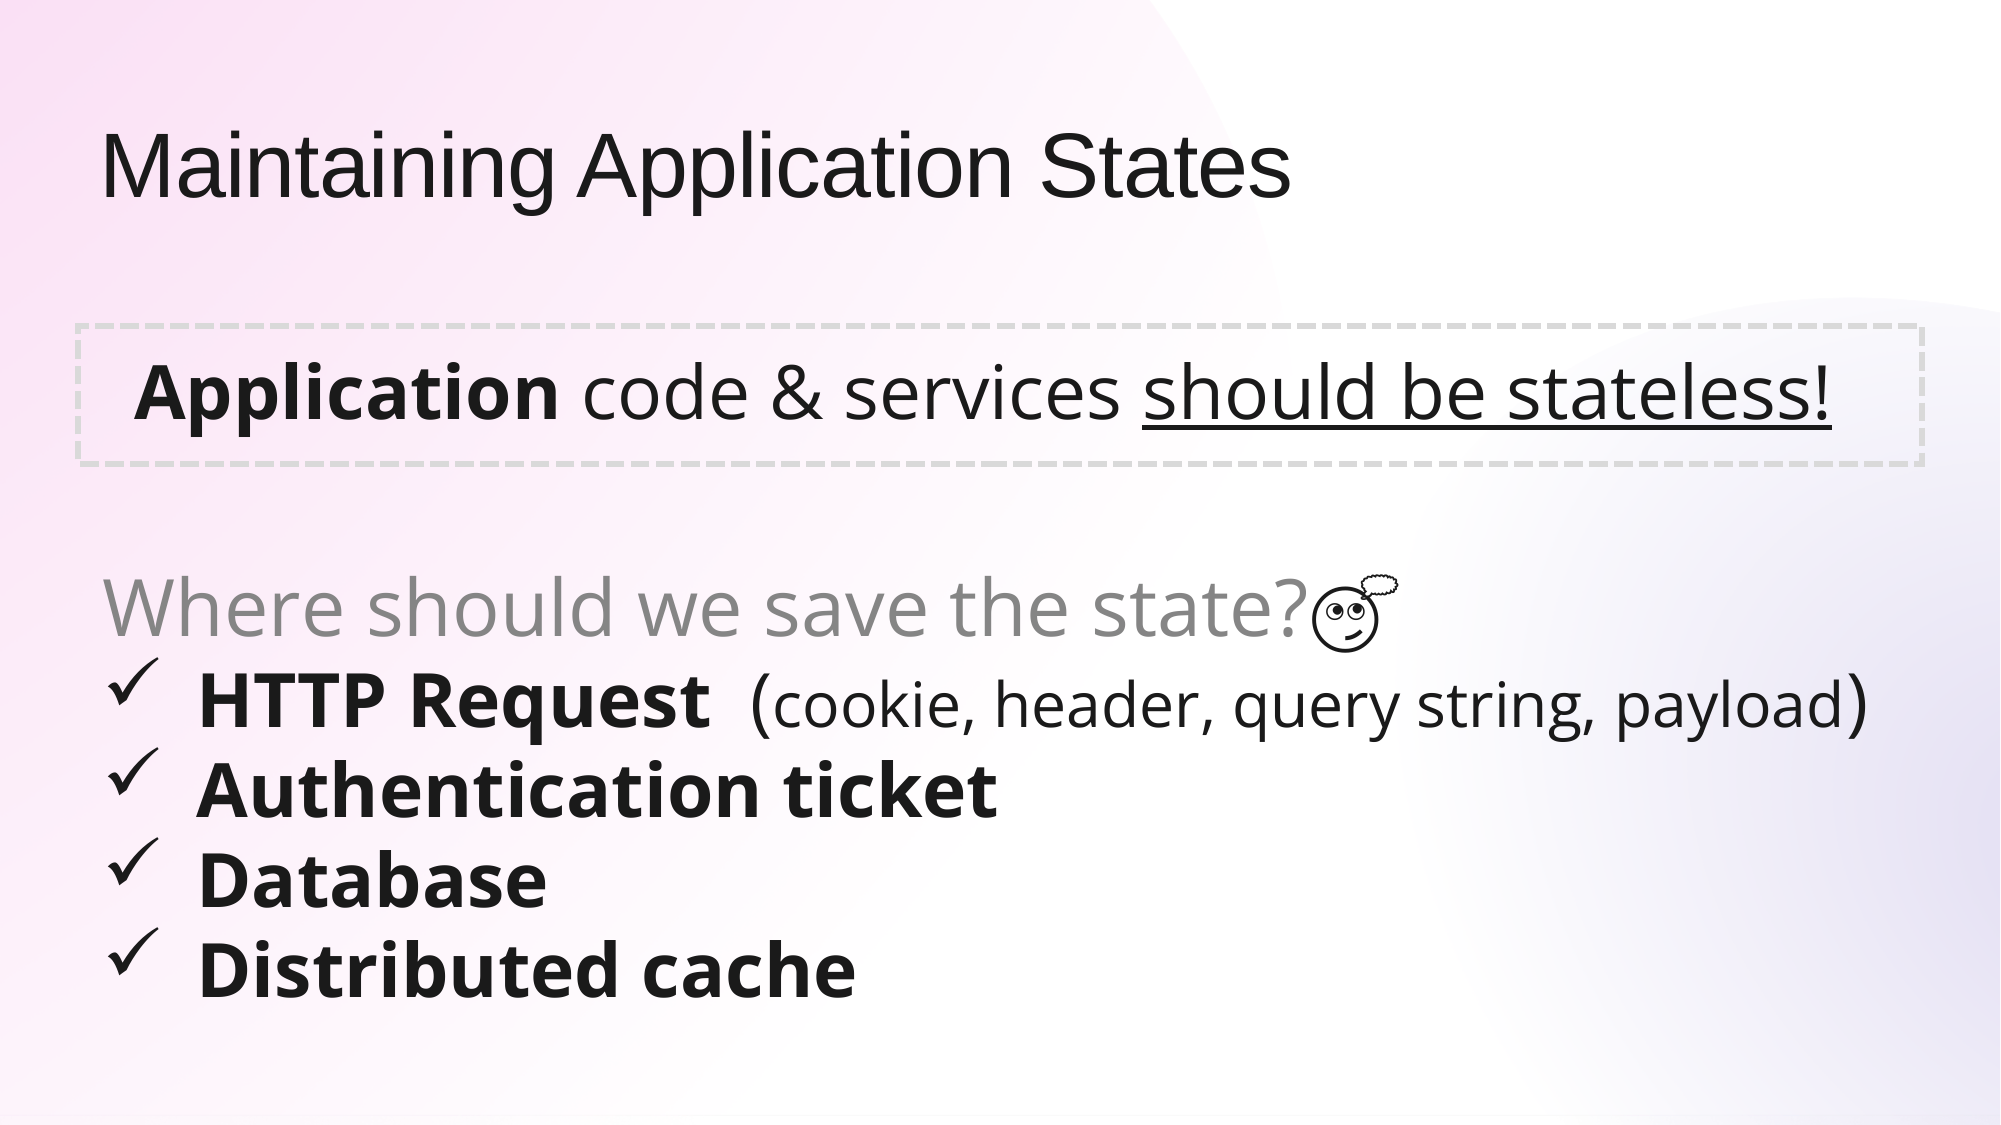

# Maintaining Application States

Application code & services should be stateless!
Where should we save the state?🤔
HTTP Request  (cookie, header, query string, payload)
Authentication ticket
Database
Distributed cache